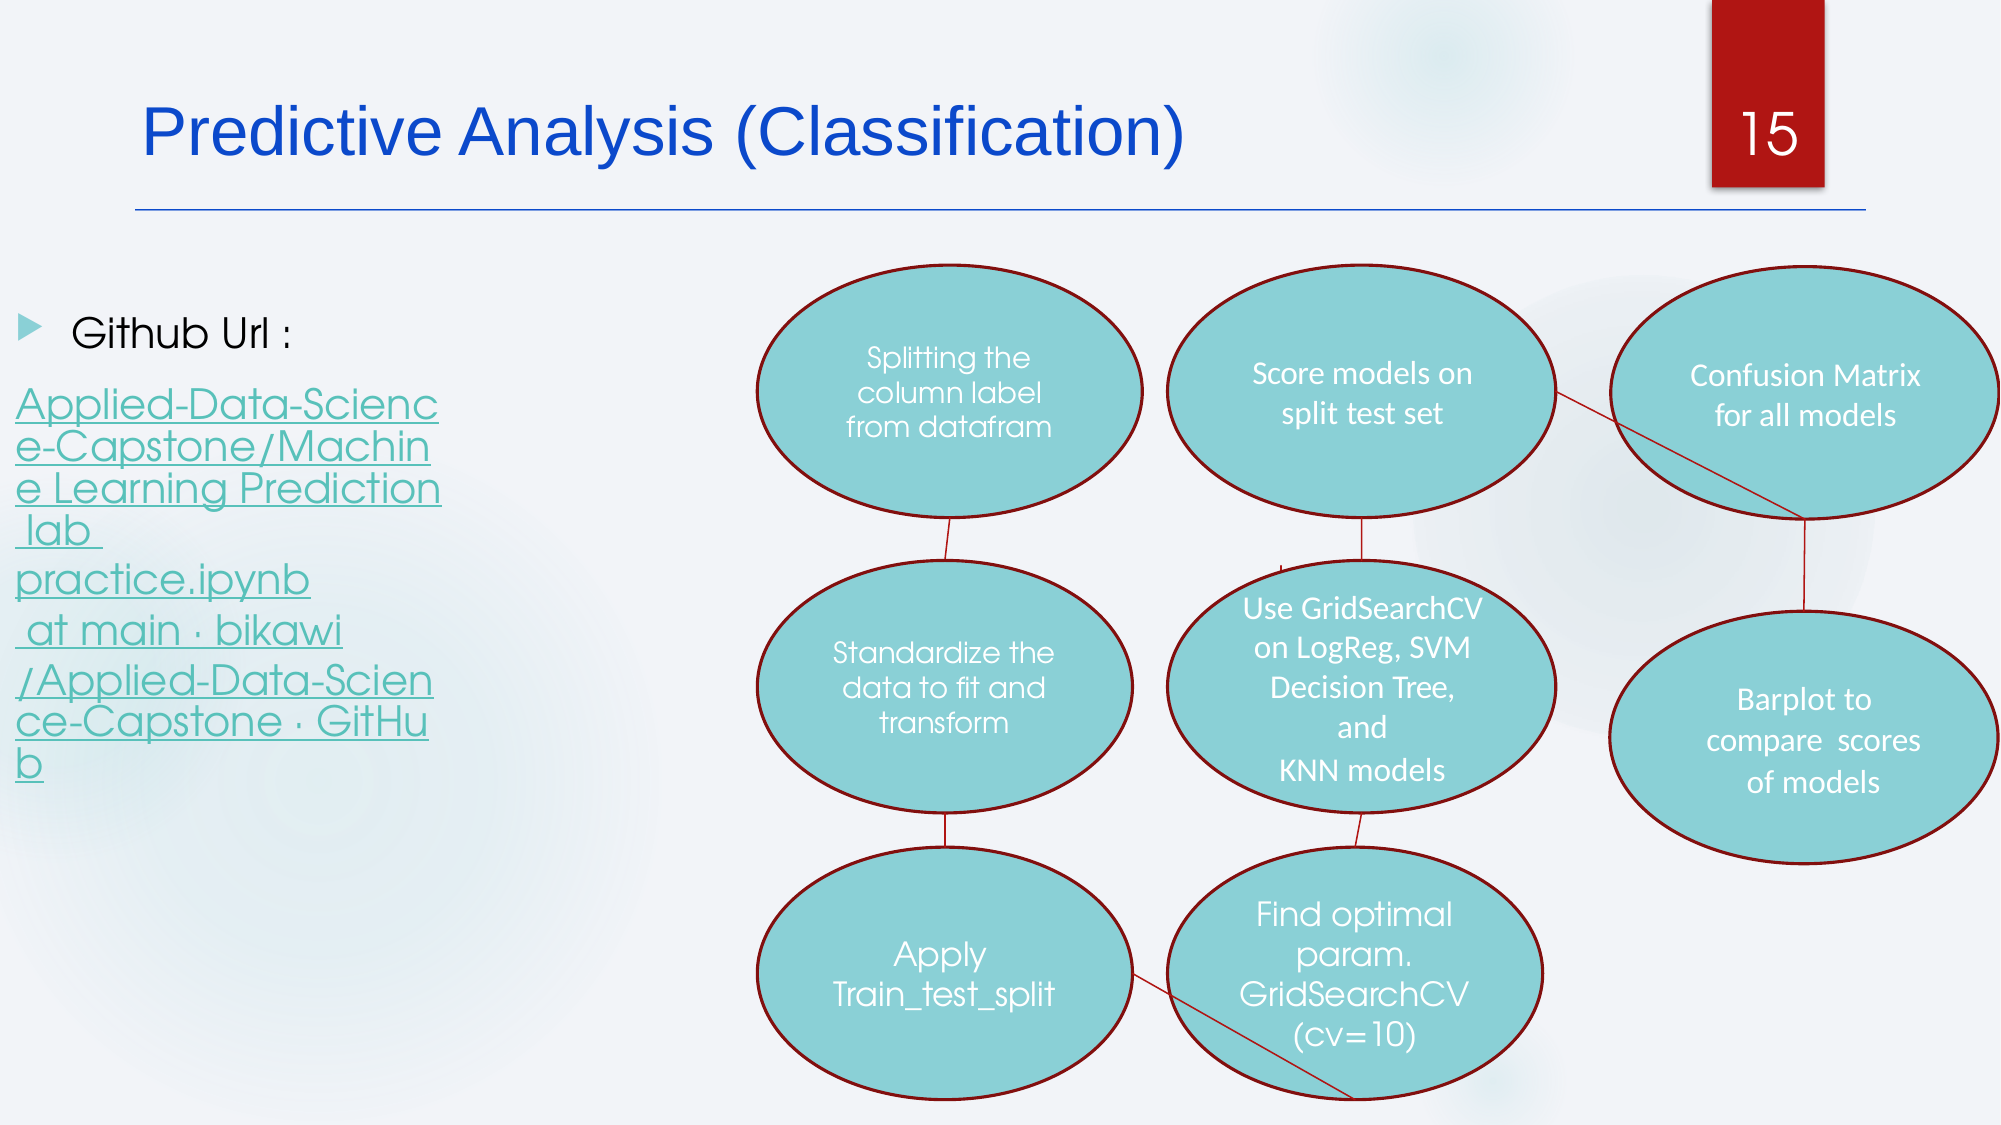

15
Predictive Analysis (Classification)
Splitting the column label from datafram
Score models on split test set
Confusion Matrix for all models
Github Url :
Applied-Data-Science-Capstone/Machine Learning Prediction lab practice.ipynb at main · bikawi/Applied-Data-Science-Capstone · GitHub

Standardize the data to fit and transform
Use GridSearchCV on LogReg, SVM Decision Tree, and
KNN models
Barplot to compare  scores of models
Apply
Train_test_split
Find optimal param.
GridSearchCV
(cv=10)